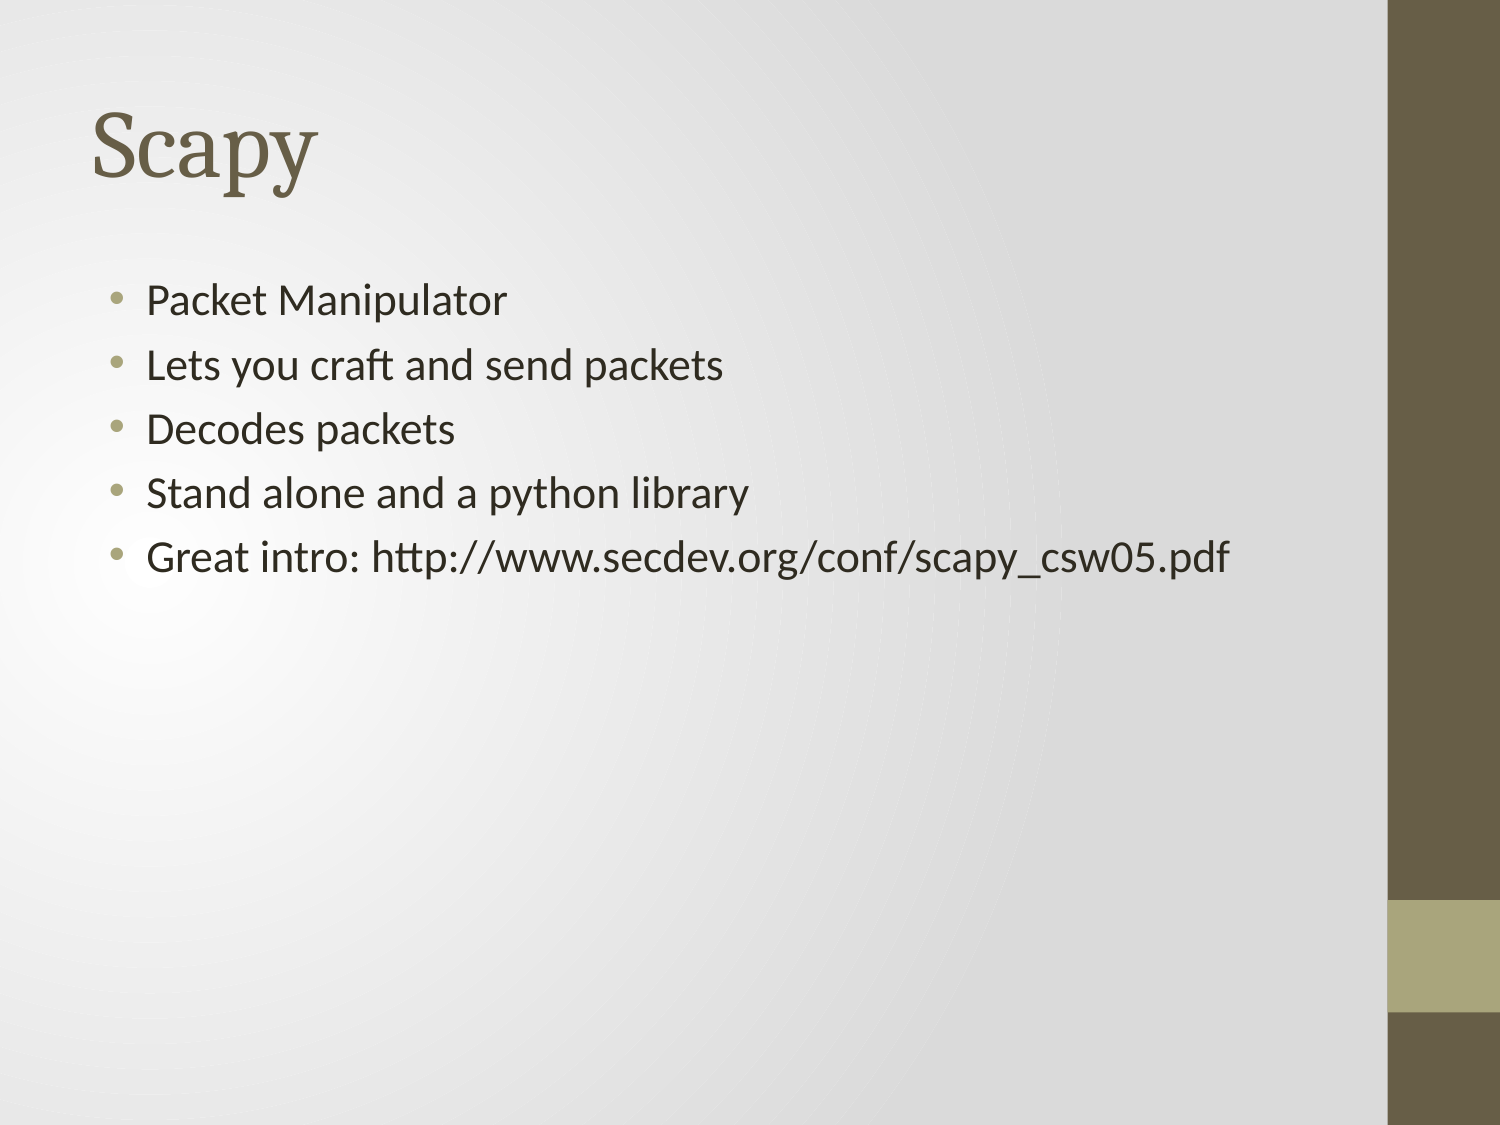

# Scapy
Packet Manipulator
Lets you craft and send packets
Decodes packets
Stand alone and a python library
Great intro: http://www.secdev.org/conf/scapy_csw05.pdf